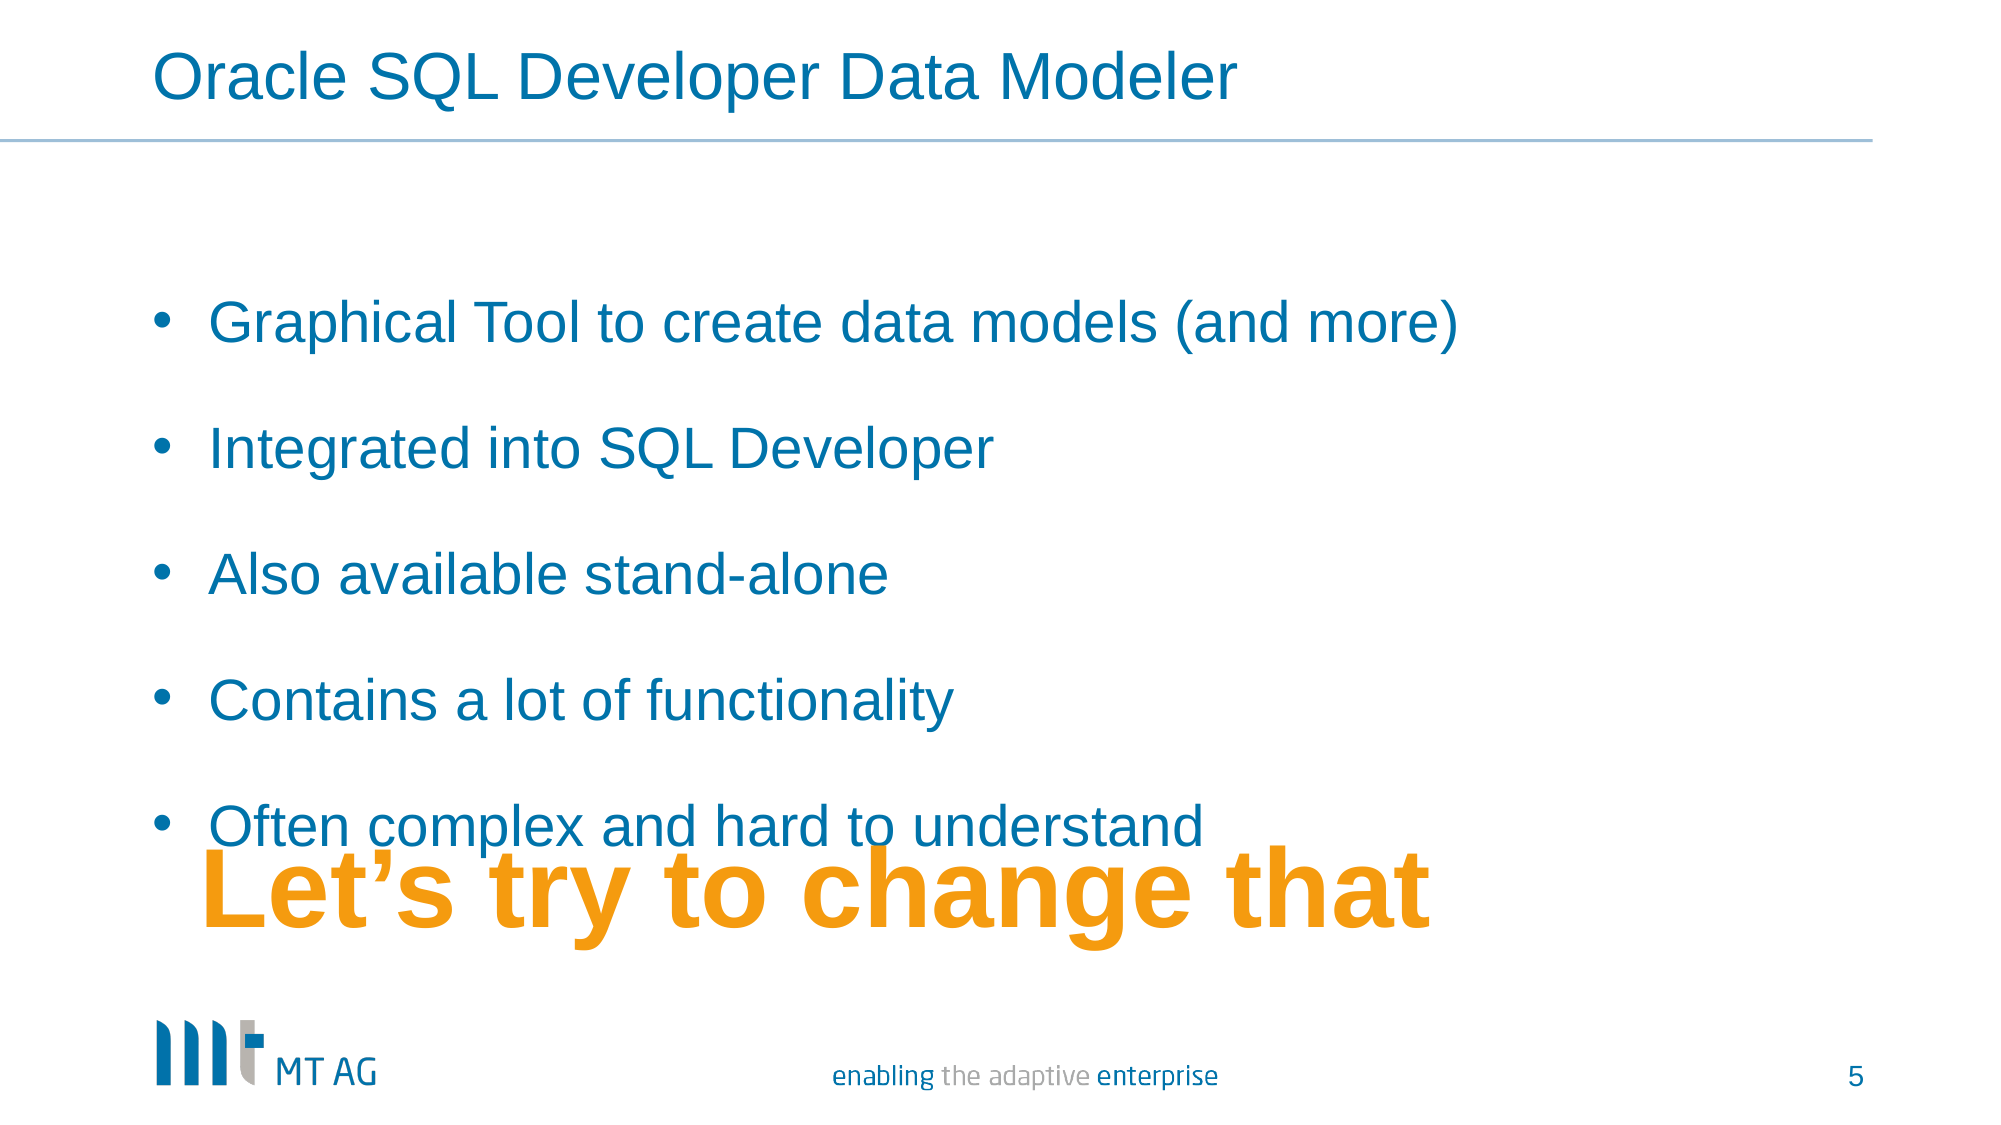

# Oracle SQL Developer Data Modeler

Graphical Tool to create data models (and more)
Integrated into SQL Developer
Also available stand-alone
Contains a lot of functionality
Often complex and hard to understand
Let’s try to change that